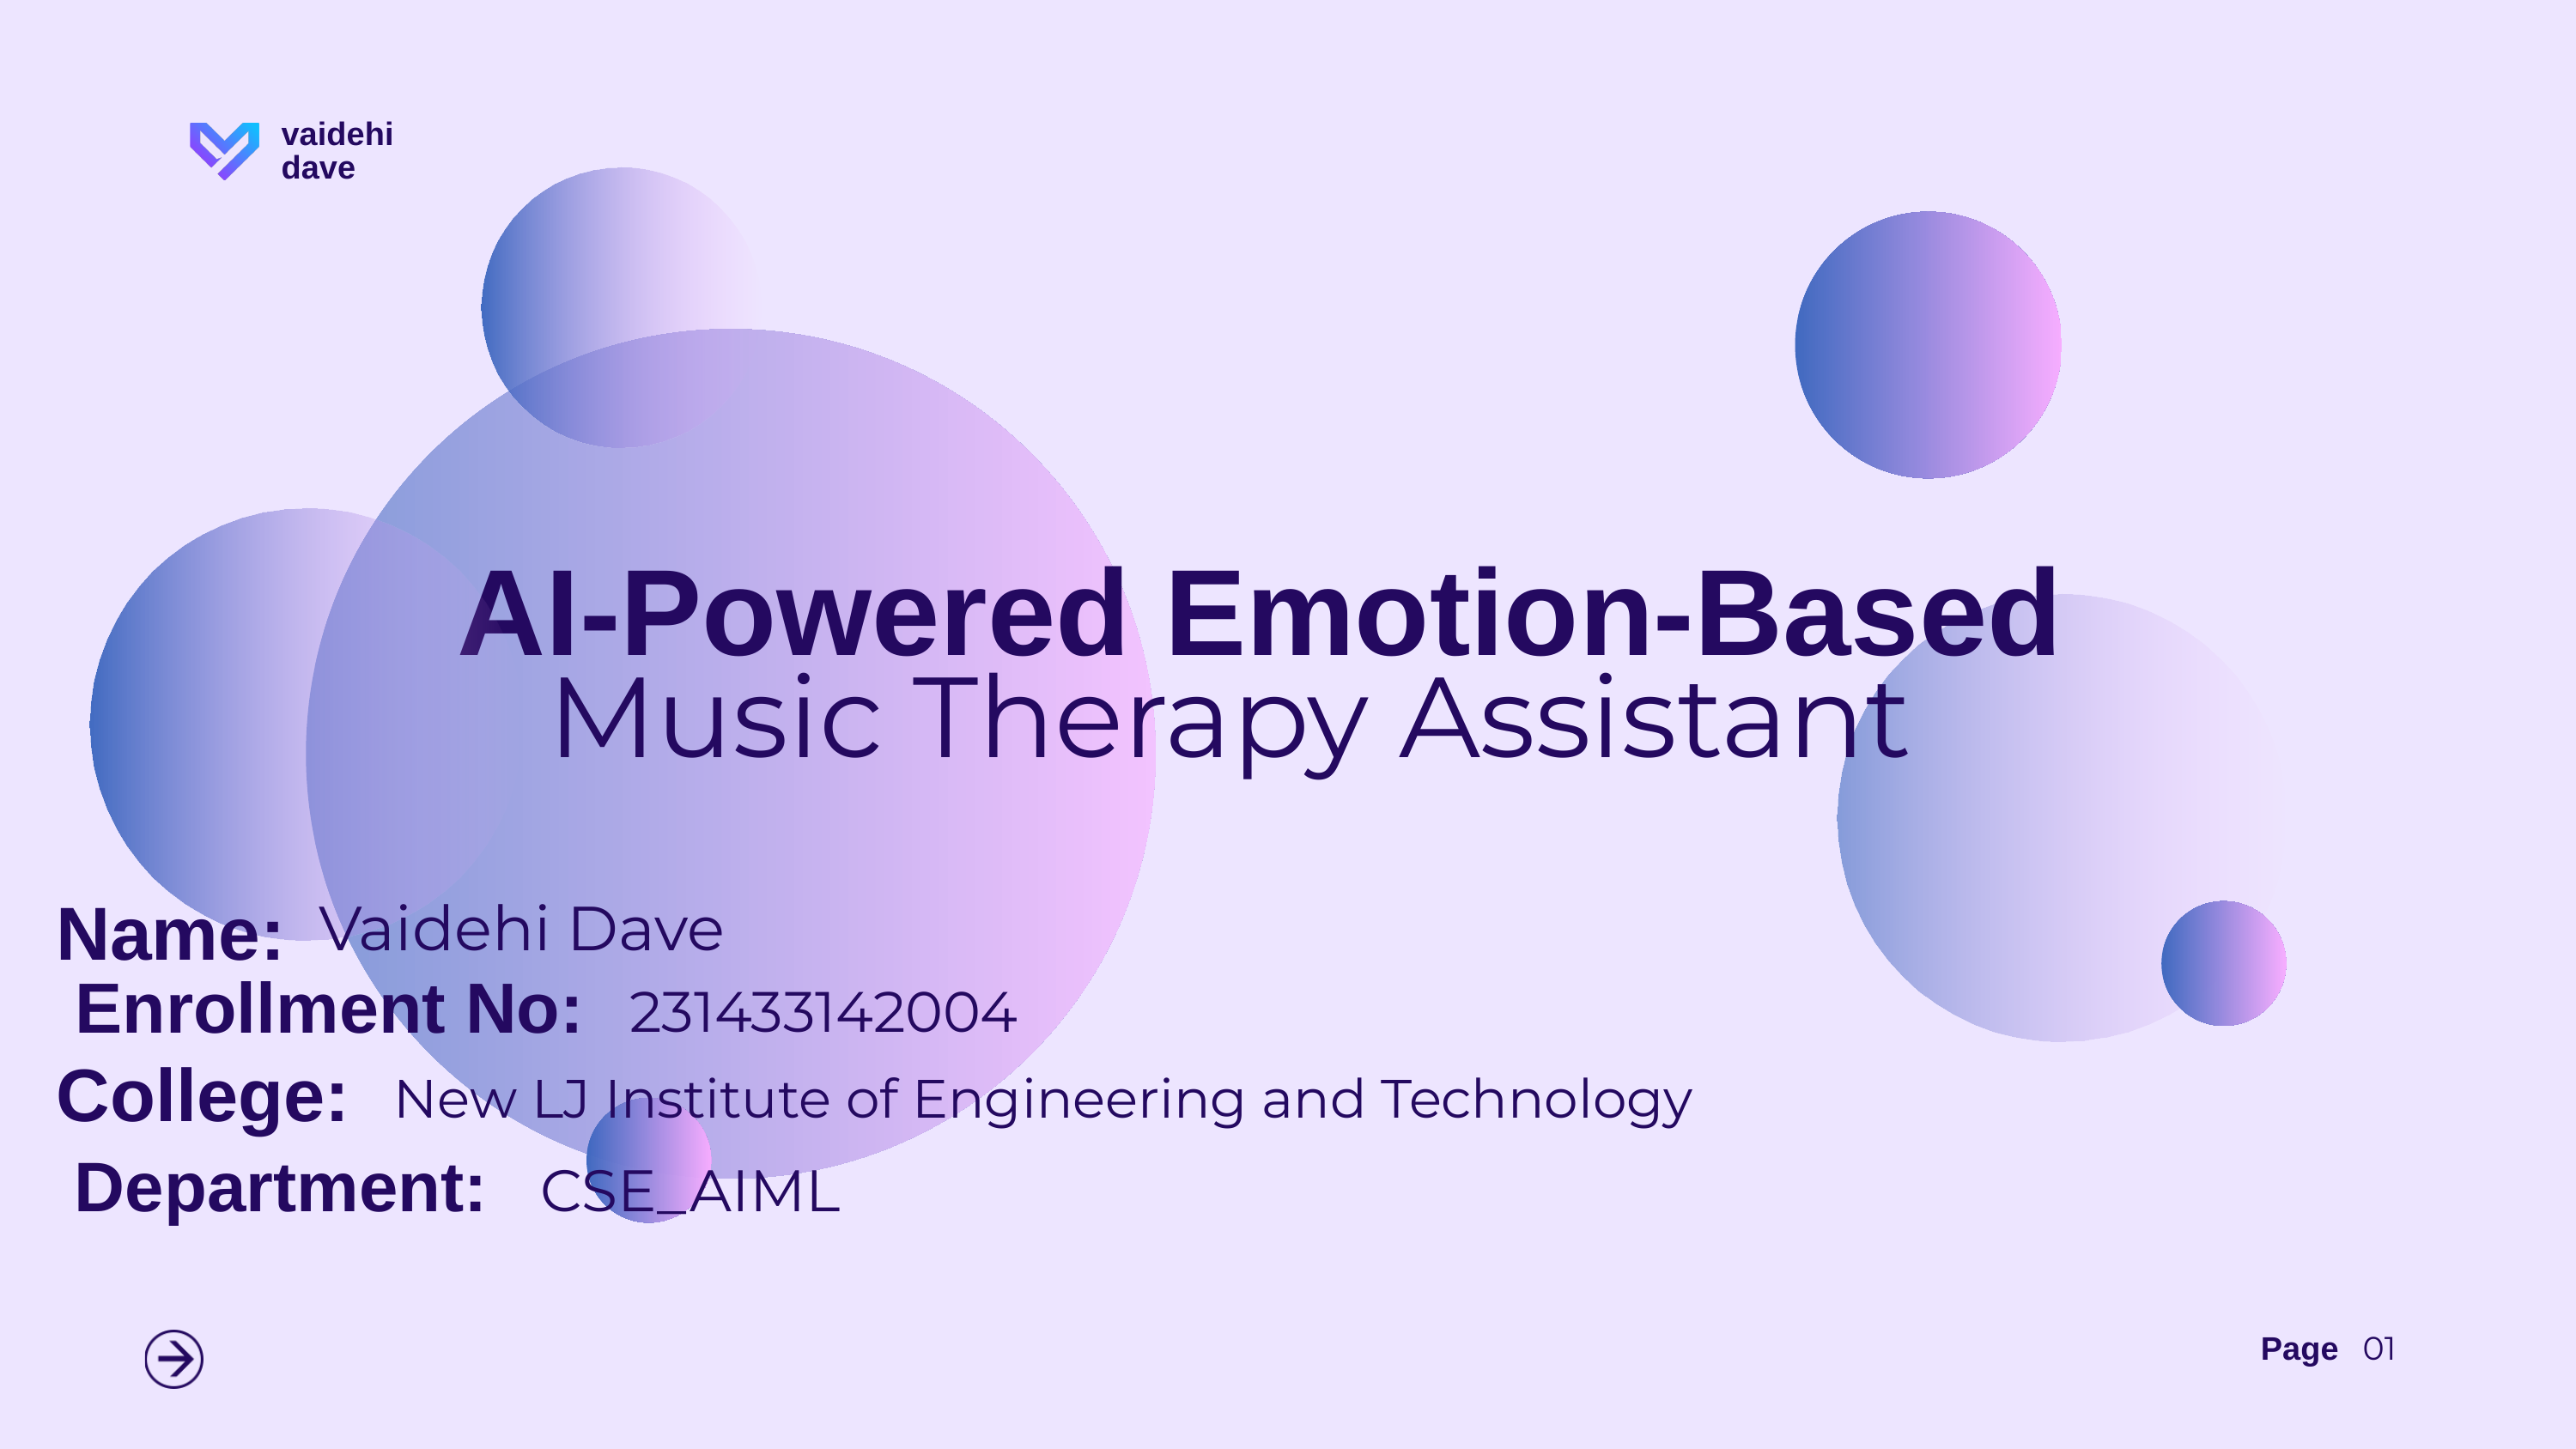

vaidehi dave

AI-Powered Emotion-Based

Music Therapy Assistant

Vaidehi Dave
Name:
Enrollment No:
231433142004
College:
New LJ Institute of Engineering and Technology

Department:
CSE_AIML

Page
01